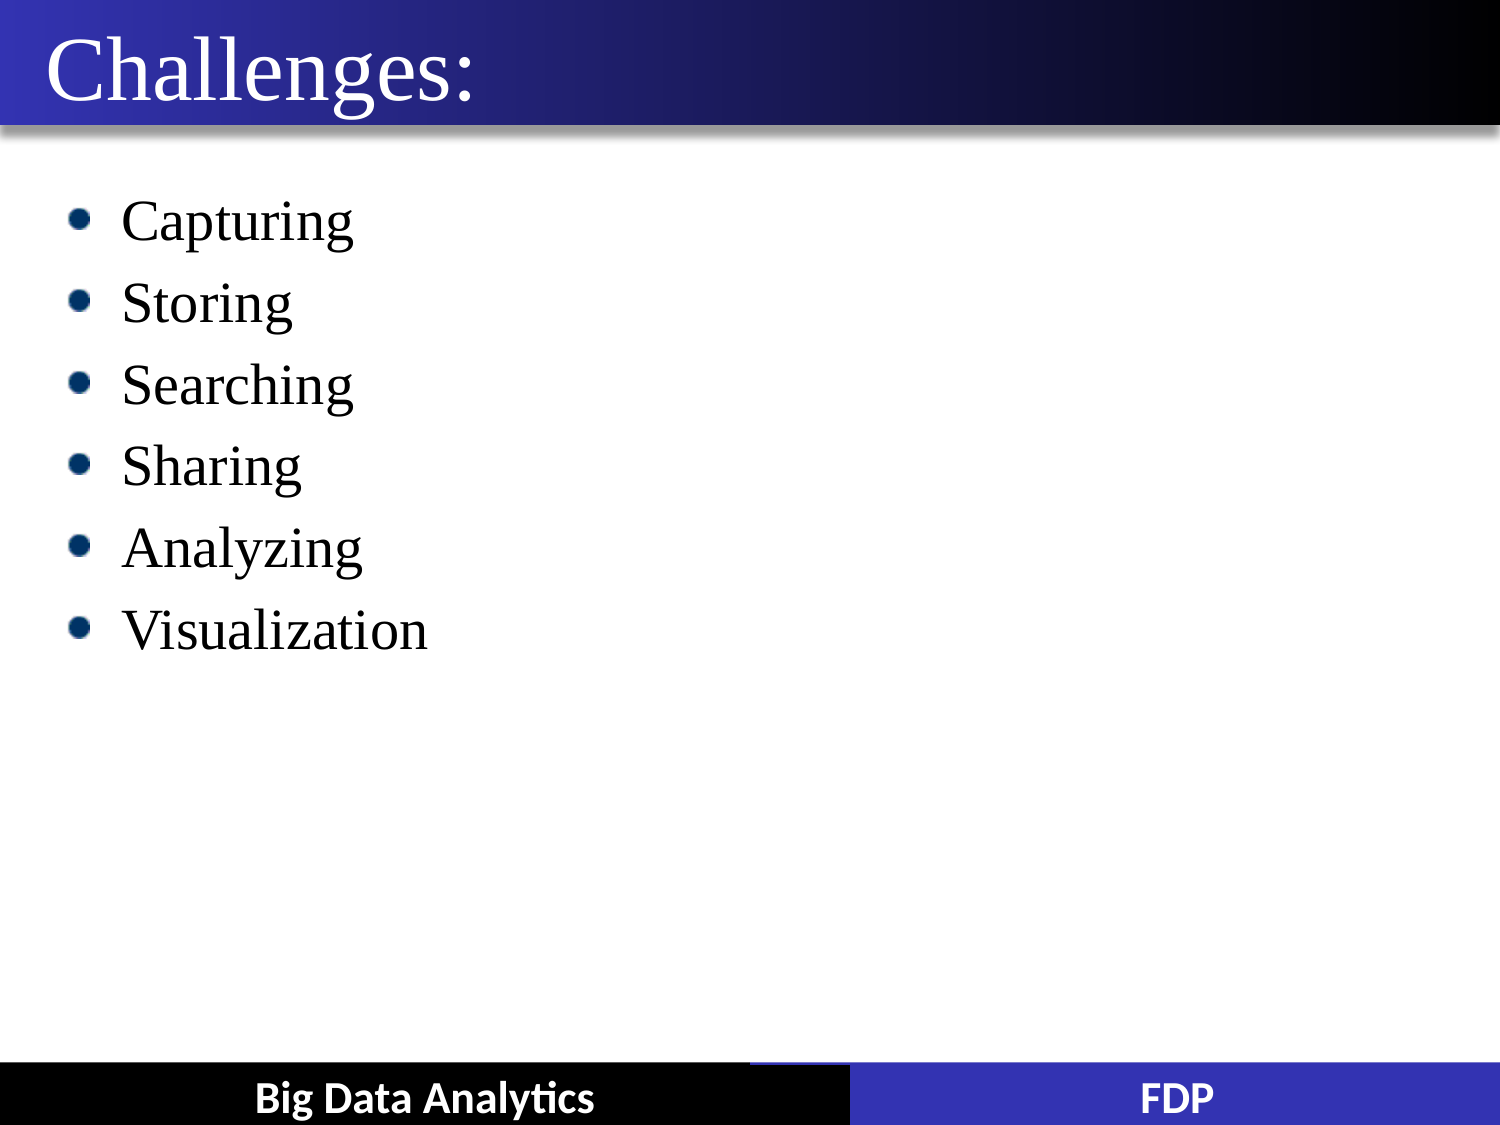

# Challenges:
Capturing
Storing
Searching
Sharing
Analyzing
Visualization

Big Data Analytics

FDP